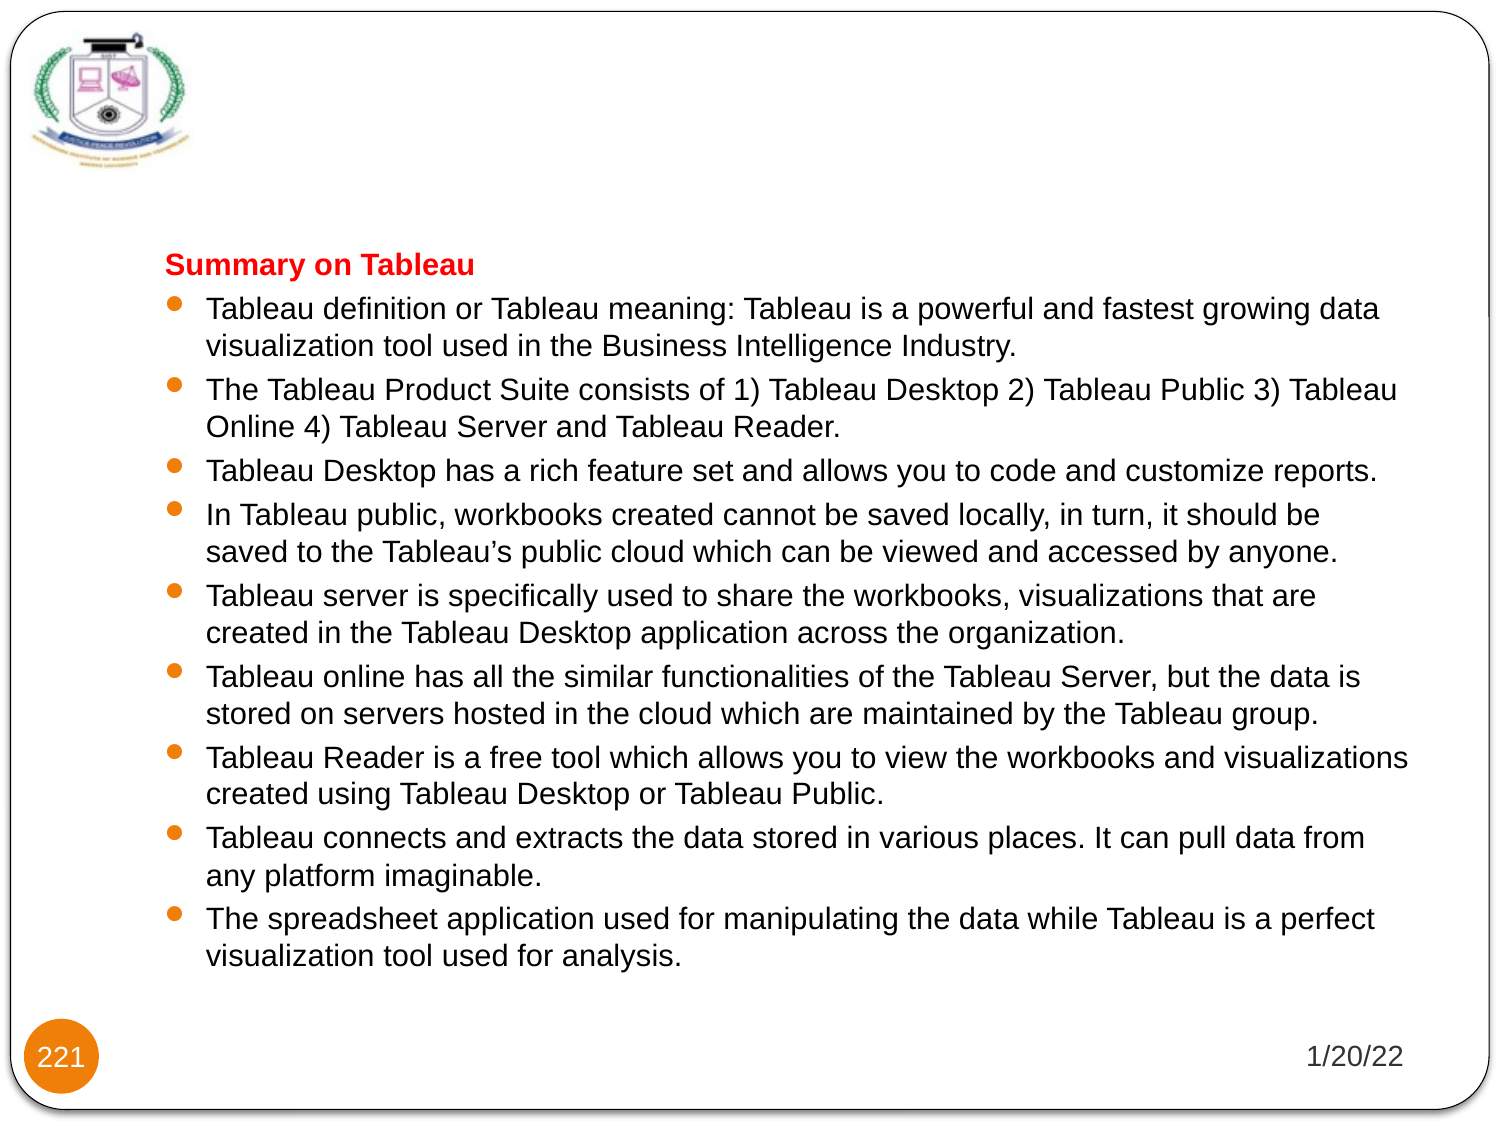

#
Summary on Tableau
Tableau definition or Tableau meaning: Tableau is a powerful and fastest growing data visualization tool used in the Business Intelligence Industry.
The Tableau Product Suite consists of 1) Tableau Desktop 2) Tableau Public 3) Tableau Online 4) Tableau Server and Tableau Reader.
Tableau Desktop has a rich feature set and allows you to code and customize reports.
In Tableau public, workbooks created cannot be saved locally, in turn, it should be saved to the Tableau’s public cloud which can be viewed and accessed by anyone.
Tableau server is specifically used to share the workbooks, visualizations that are created in the Tableau Desktop application across the organization.
Tableau online has all the similar functionalities of the Tableau Server, but the data is stored on servers hosted in the cloud which are maintained by the Tableau group.
Tableau Reader is a free tool which allows you to view the workbooks and visualizations created using Tableau Desktop or Tableau Public.
Tableau connects and extracts the data stored in various places. It can pull data from any platform imaginable.
The spreadsheet application used for manipulating the data while Tableau is a perfect visualization tool used for analysis.

1/20/22
221